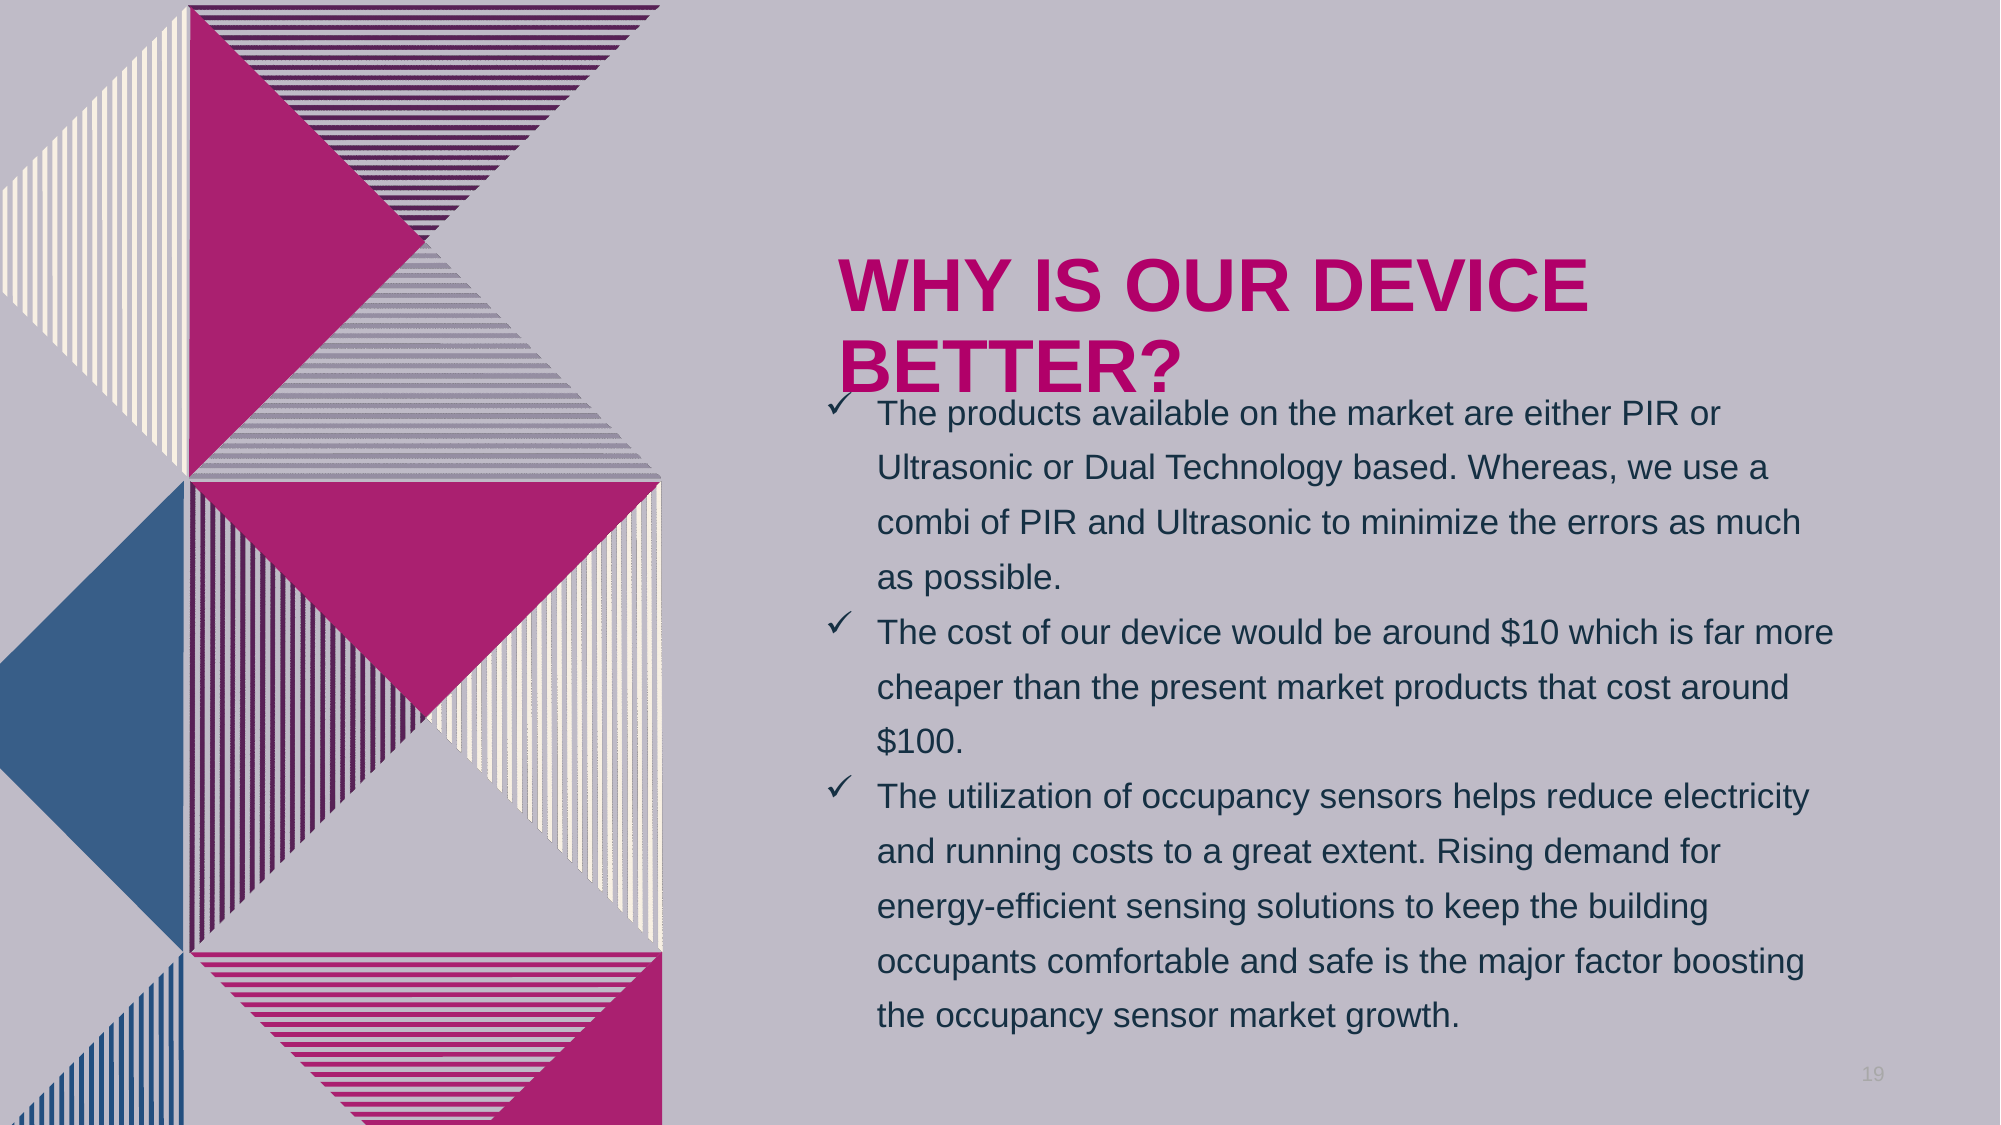

# Why is our device better?
The products available on the market are either PIR or Ultrasonic or Dual Technology based. Whereas, we use a combi of PIR and Ultrasonic to minimize the errors as much as possible.
The cost of our device would be around $10 which is far more cheaper than the present market products that cost around $100.
The utilization of occupancy sensors helps reduce electricity and running costs to a great extent. Rising demand for energy-efficient sensing solutions to keep the building occupants comfortable and safe is the major factor boosting the occupancy sensor market growth.
19